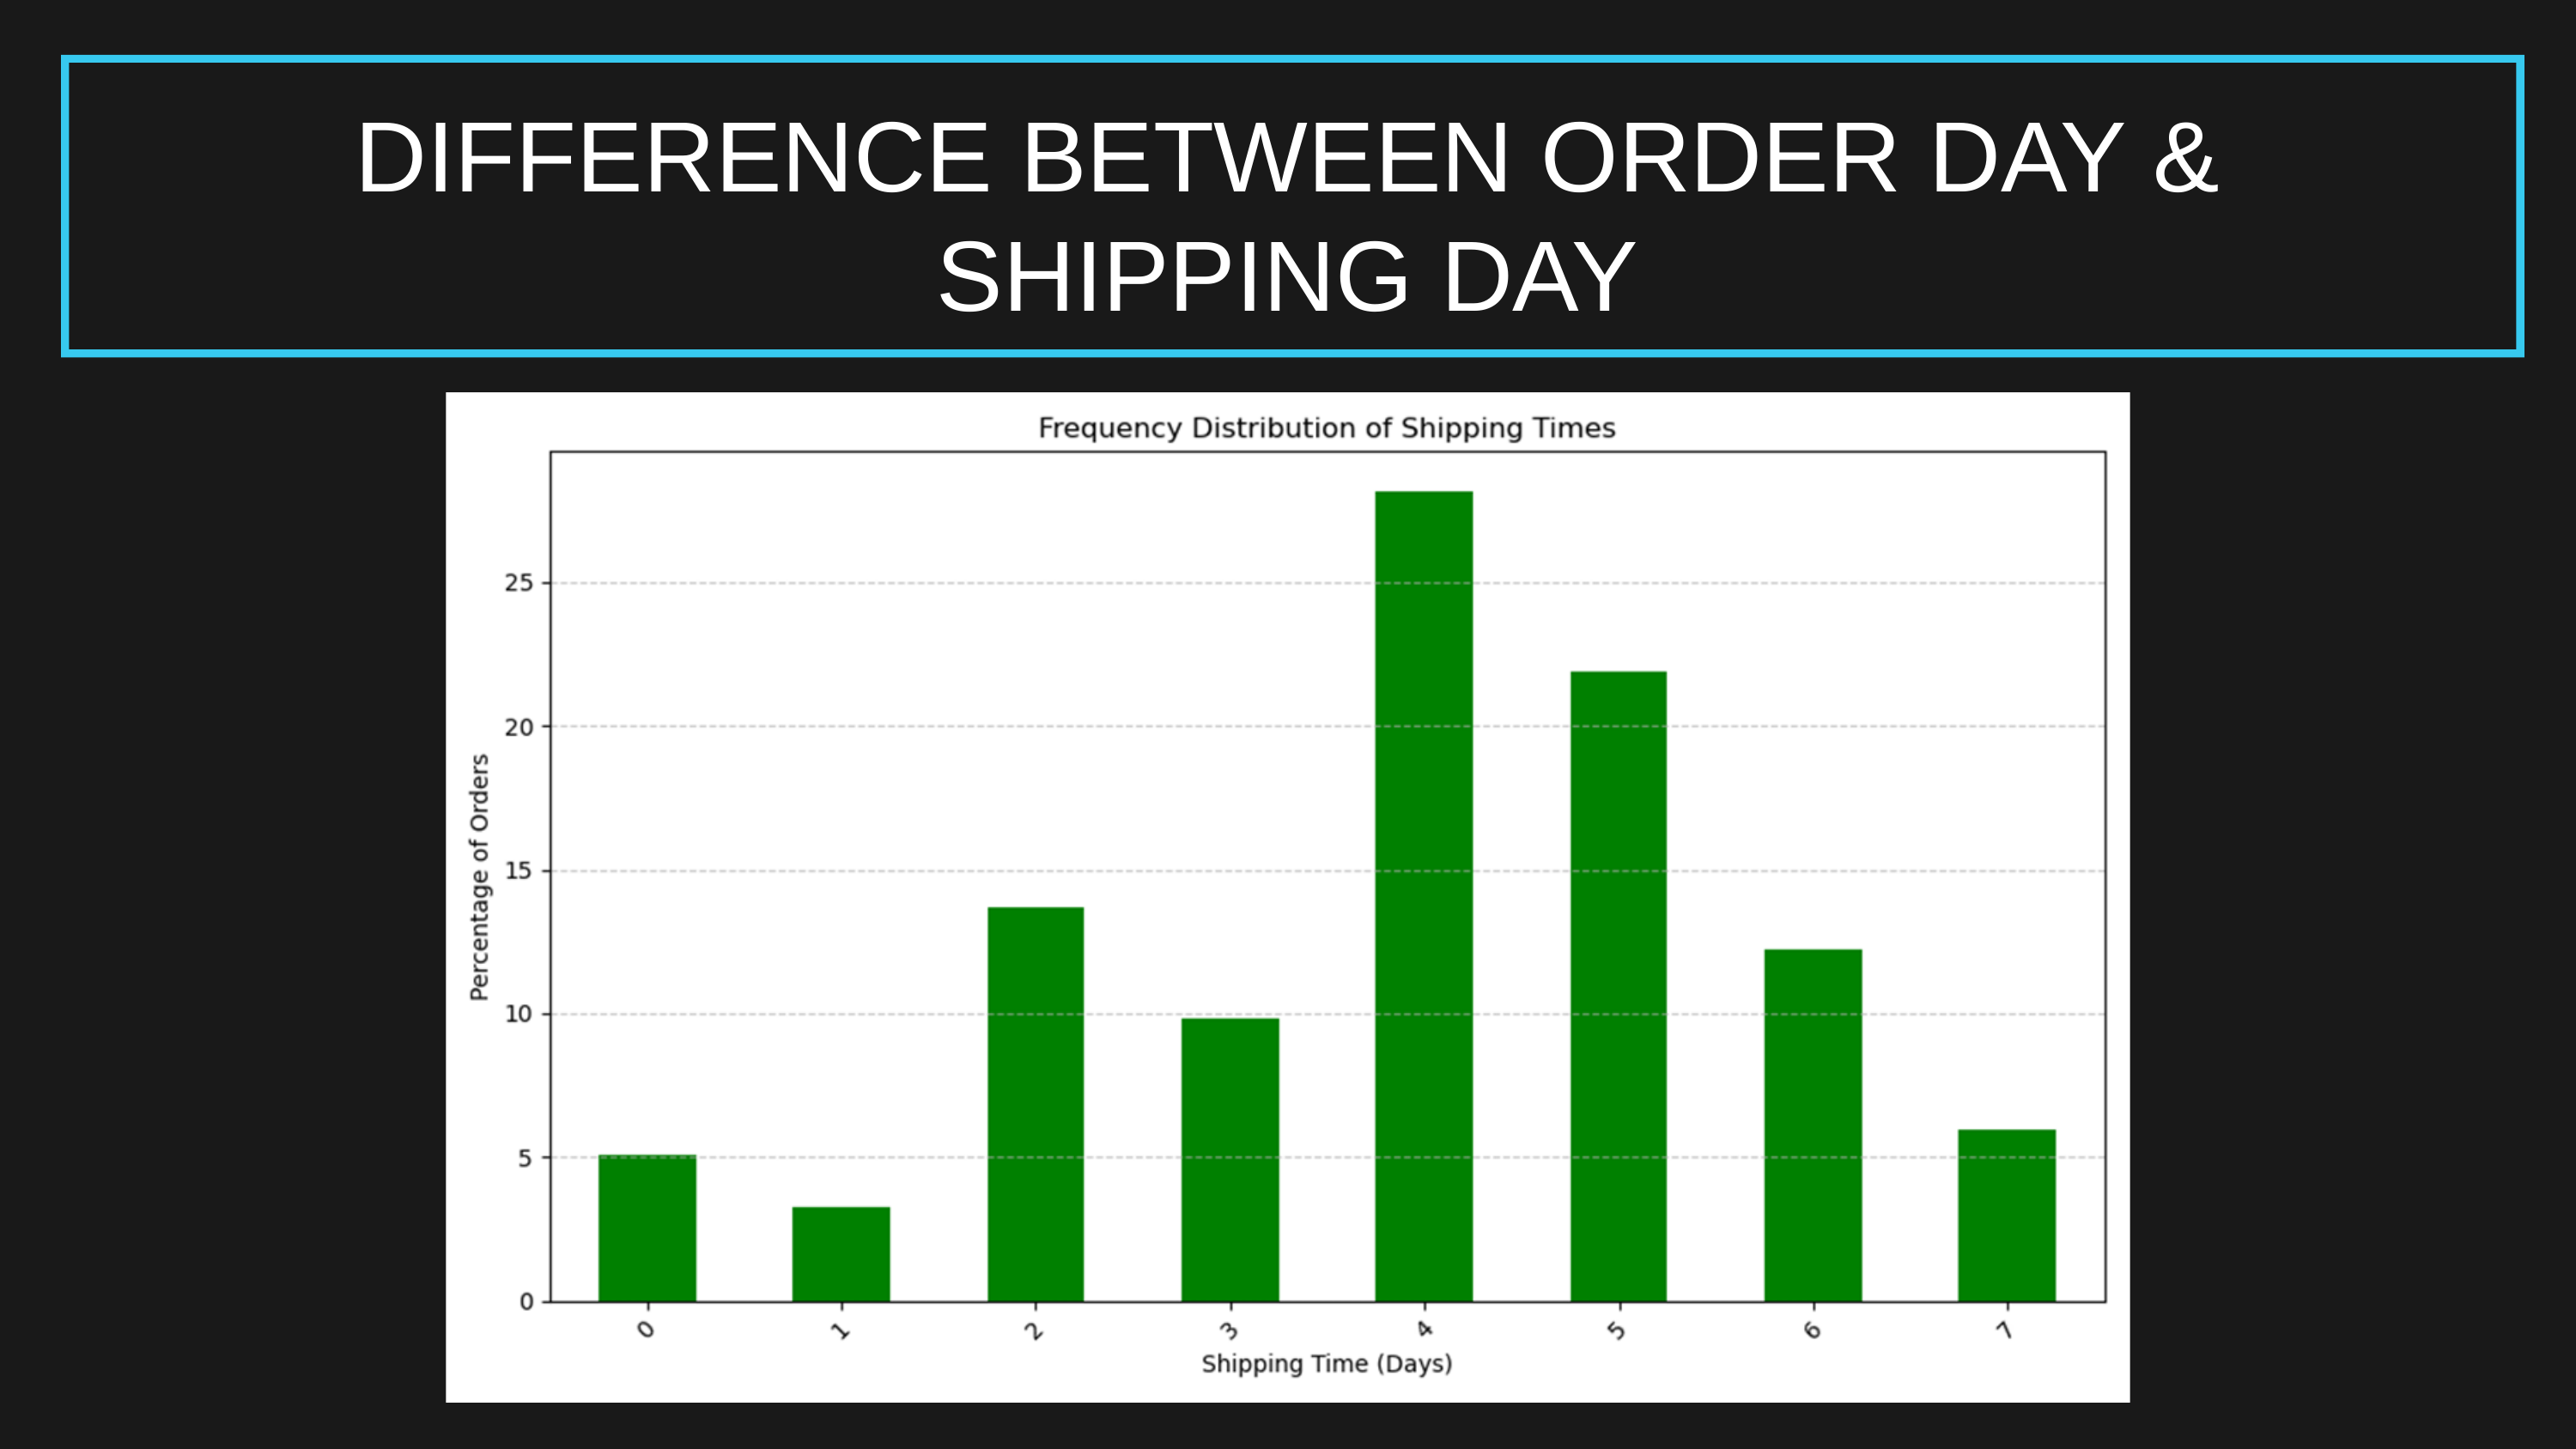

DIFFERENCE BETWEEN ORDER DAY & SHIPPING DAY